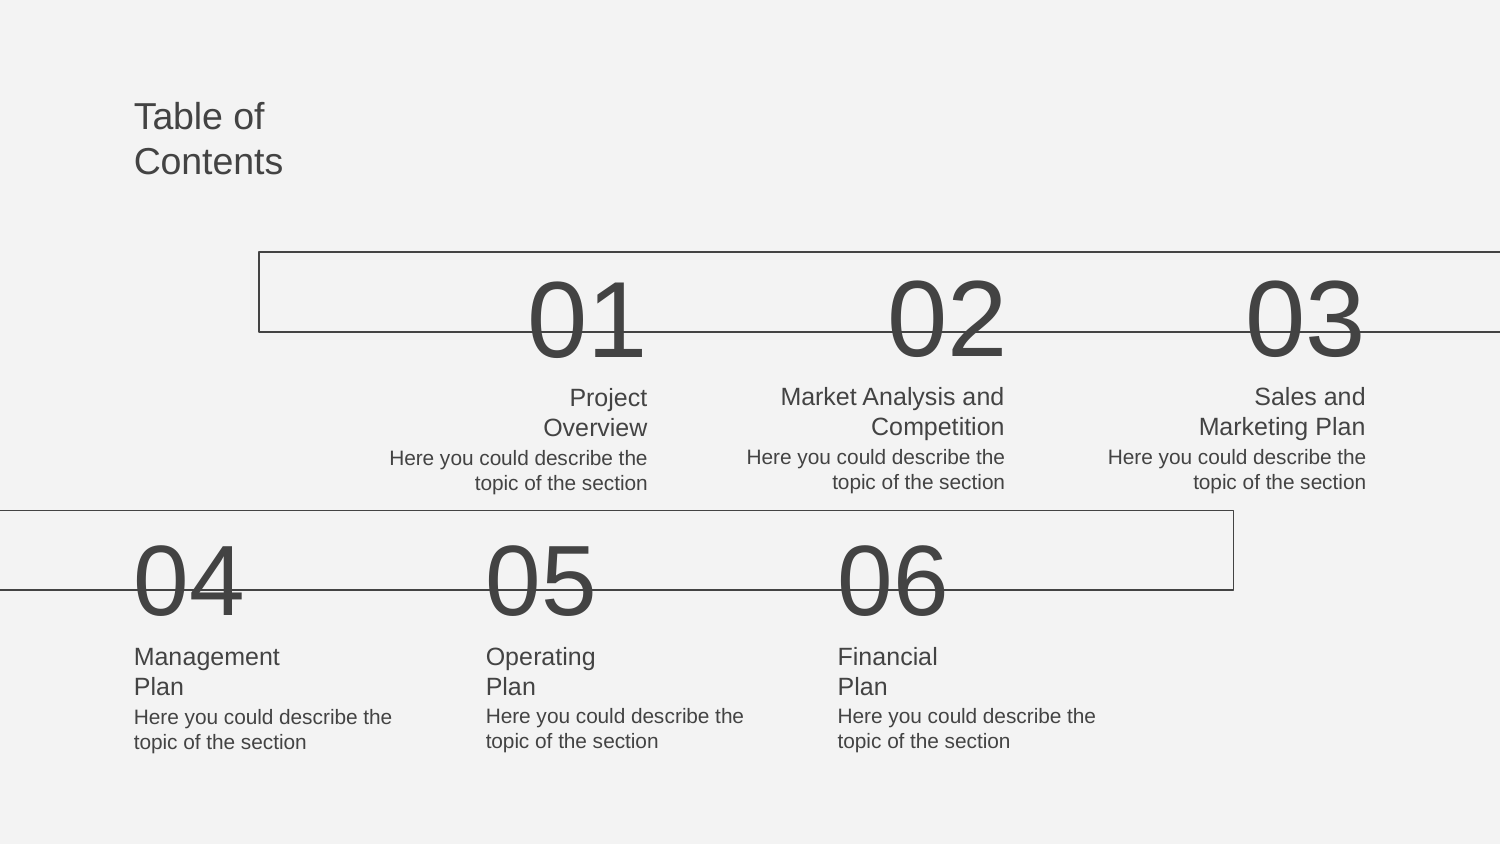

Table of Contents
02
03
01
Market Analysis and Competition
Sales and Marketing Plan
# Project Overview
Here you could describe the topic of the section
Here you could describe the topic of the section
Here you could describe the topic of the section
05
06
04
Operating Plan
Financial Plan
Management Plan
Here you could describe the topic of the section
Here you could describe the topic of the section
Here you could describe the topic of the section